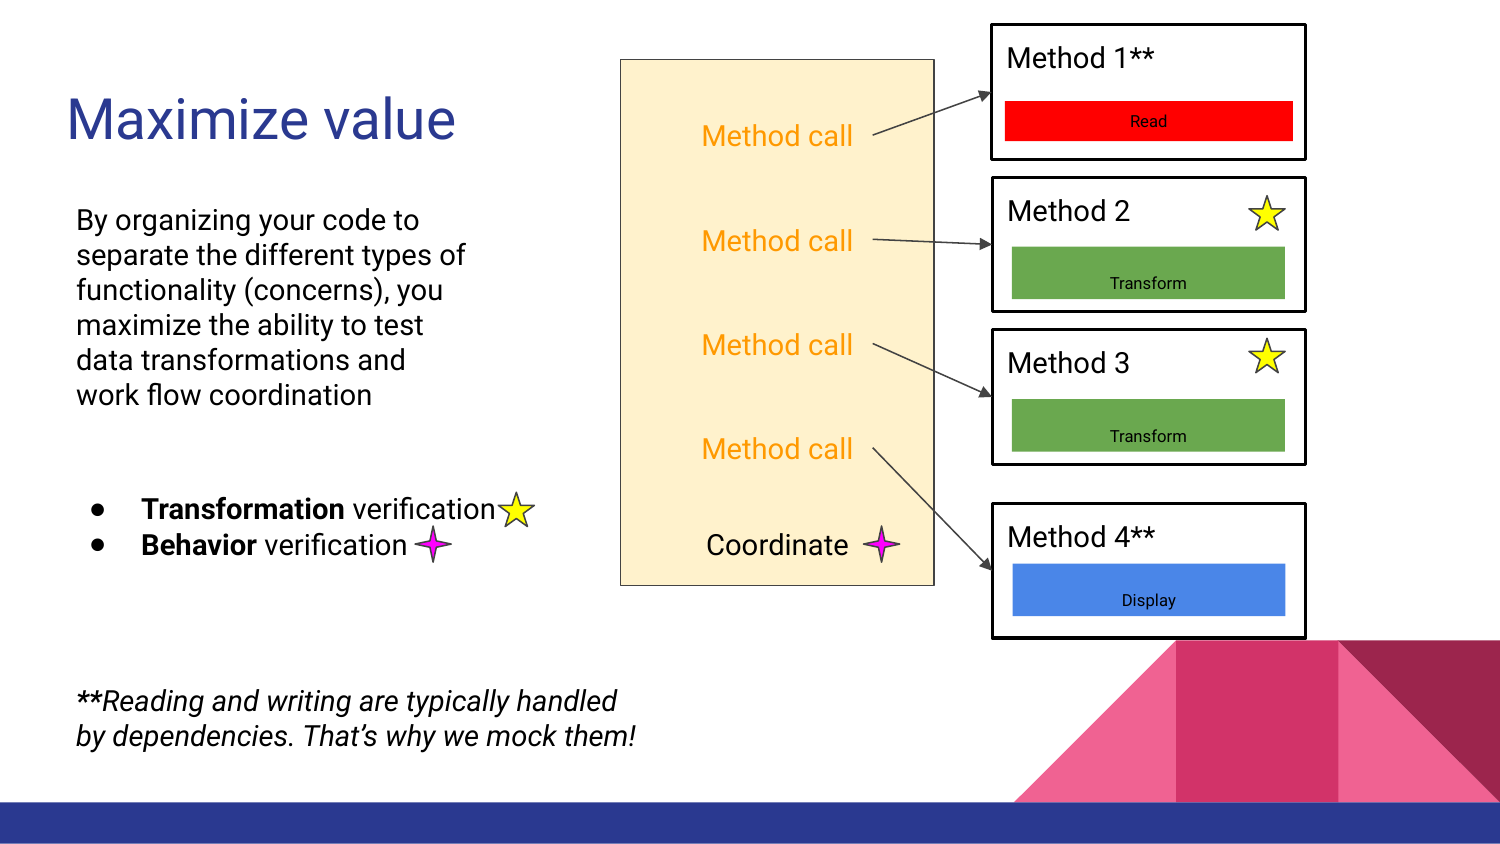

Method 1**

# Maximize value
Read
Method call
Method 2
By organizing your code to separate the different types of functionality (concerns), you maximize the ability to test data transformations and work flow coordination

Method call
Transform
Method call
Method 3

Transform
Method call
Transformation verification
Behavior verification

Method 4**
Coordinate

Display
**Reading and writing are typically handled by dependencies. That’s why we mock them!